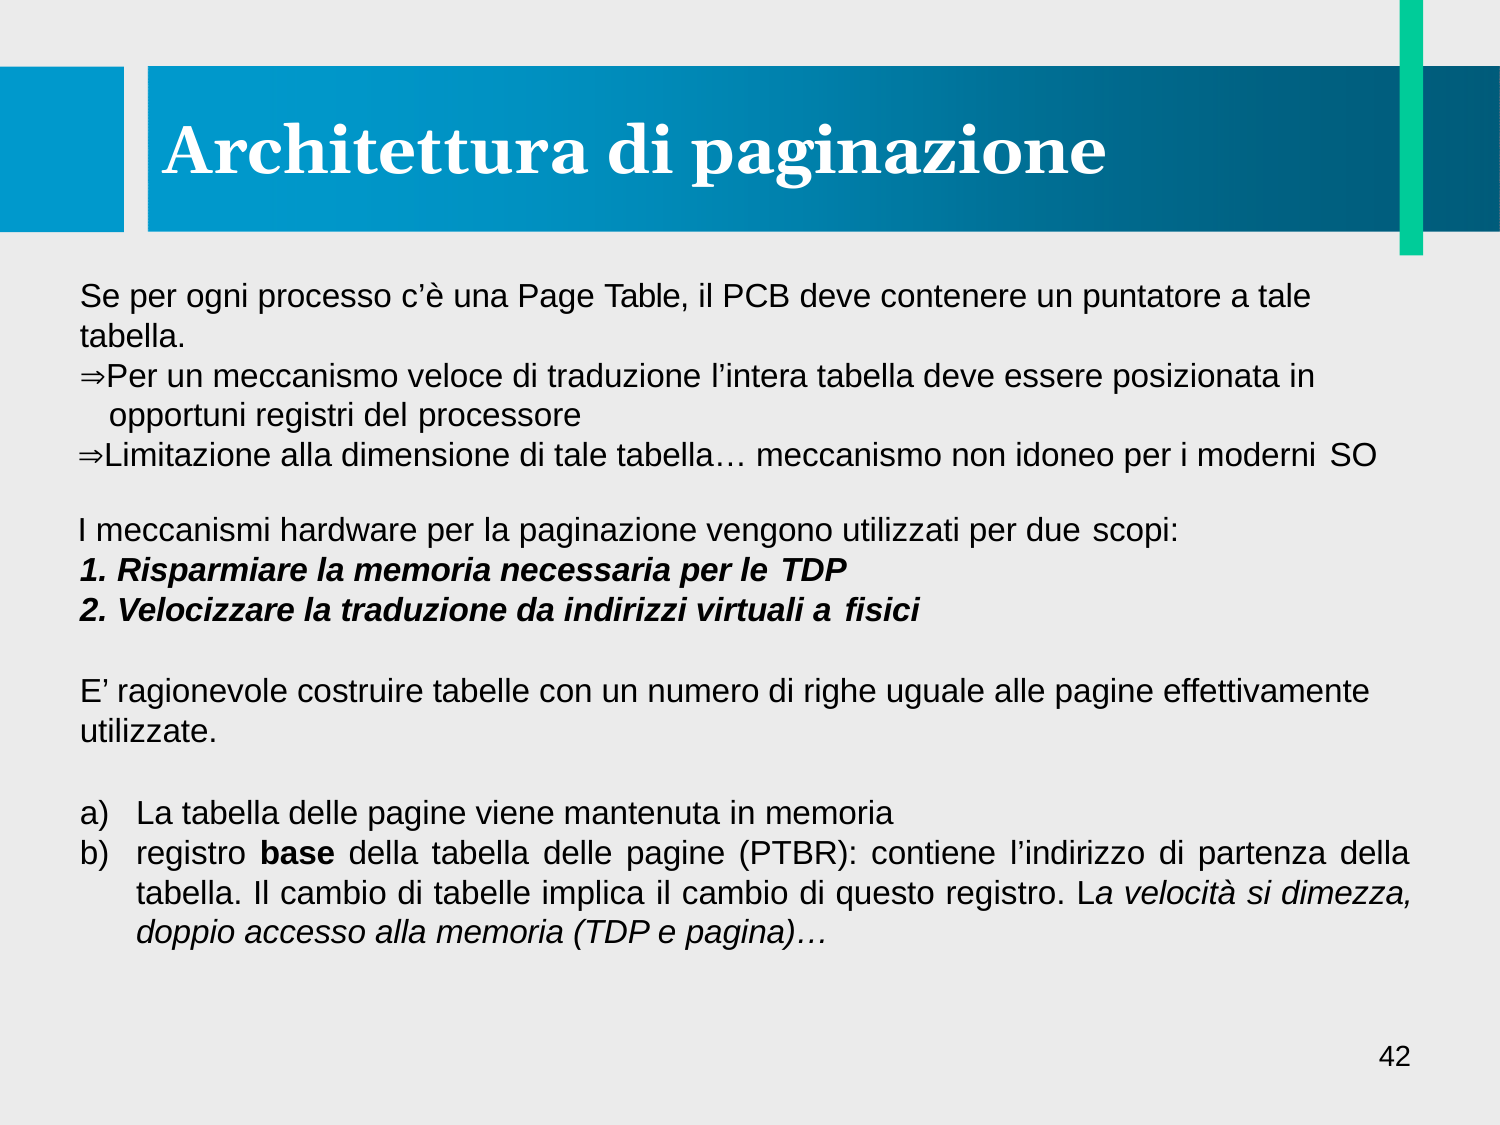

# Architettura di paginazione

Se per ogni processo c’è una Page Table, il PCB deve contenere un puntatore a tale  tabella.
⇒Per un meccanismo veloce di traduzione l’intera tabella deve essere posizionata in  opportuni registri del processore
⇒Limitazione alla dimensione di tale tabella… meccanismo non idoneo per i moderni SO
I meccanismi hardware per la paginazione vengono utilizzati per due scopi:
Risparmiare la memoria necessaria per le TDP
Velocizzare la traduzione da indirizzi virtuali a fisici

E’ ragionevole costruire tabelle con un numero di righe uguale alle pagine effettivamente  utilizzate.

La tabella delle pagine viene mantenuta in memoria
registro base della tabella delle pagine (PTBR): contiene l’indirizzo di partenza della  tabella. Il cambio di tabelle implica il cambio di questo registro. La velocità si dimezza,  doppio accesso alla memoria (TDP e pagina)…

42